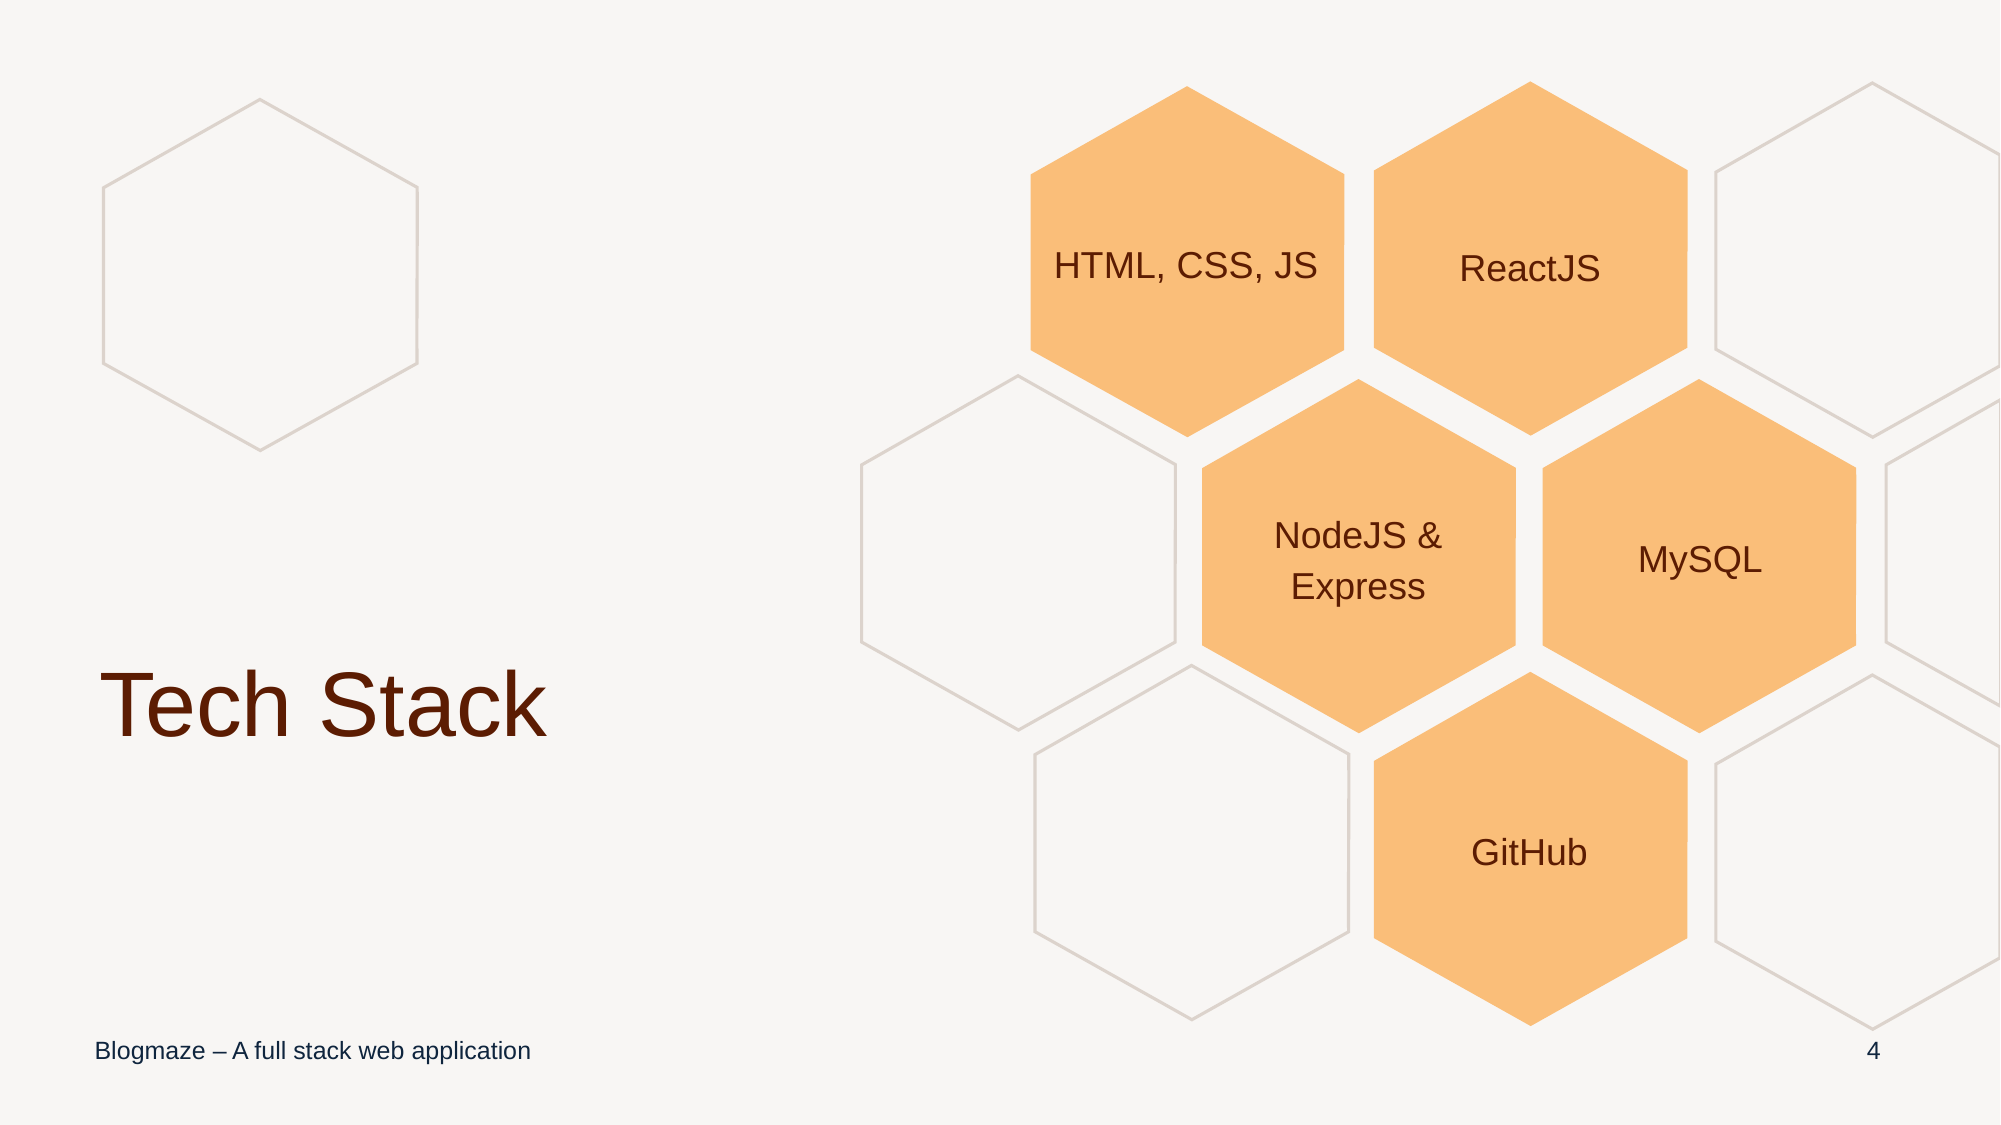

HTML, CSS, JS
ReactJS
MySQL
NodeJS & Express
# Tech Stack
GitHub
Blogmaze – A full stack web application
4